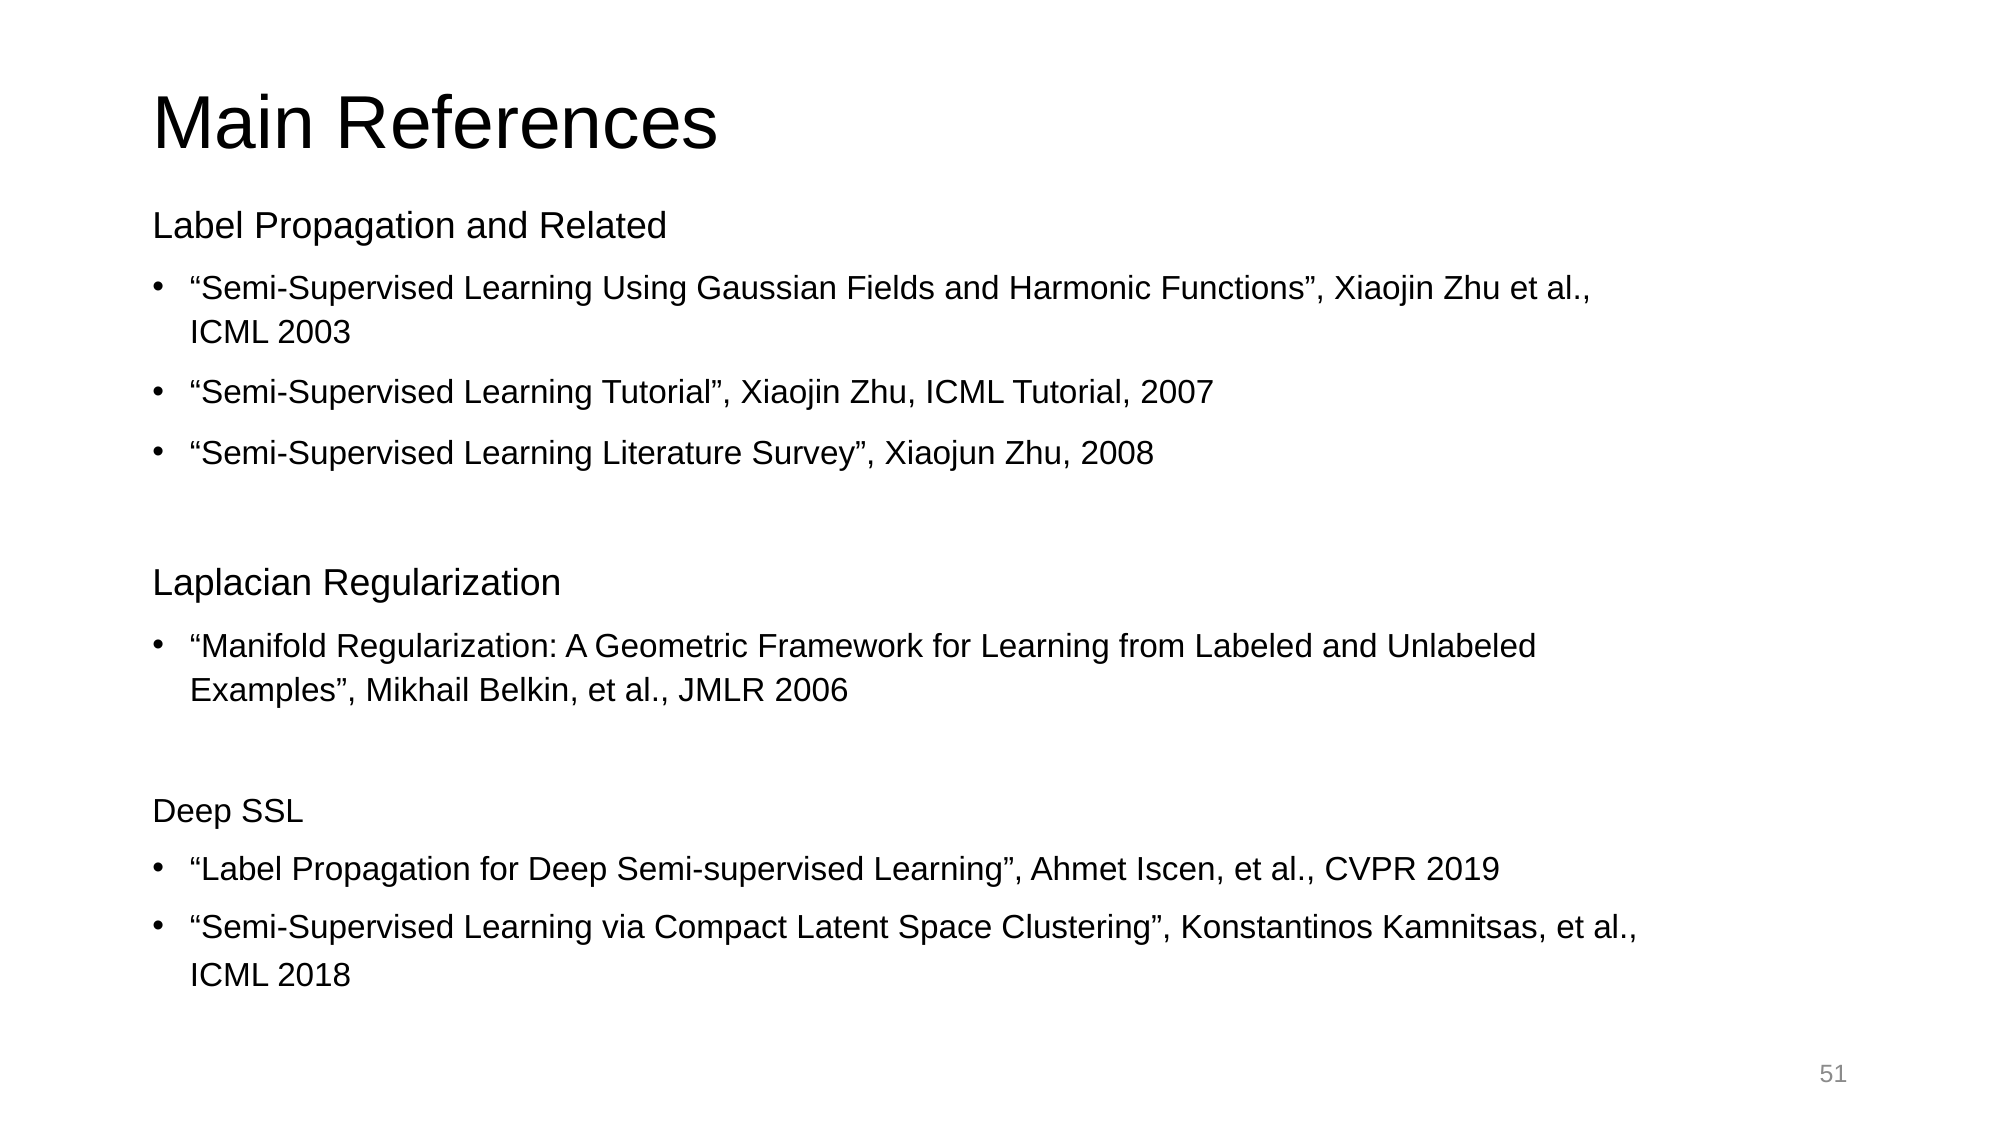

# Main References
Label Propagation and Related
“Semi-Supervised Learning Using Gaussian Fields and Harmonic Functions”, Xiaojin Zhu et al., ICML 2003
“Semi-Supervised Learning Tutorial”, Xiaojin Zhu, ICML Tutorial, 2007
“Semi-Supervised Learning Literature Survey”, Xiaojun Zhu, 2008

Laplacian Regularization
“Manifold Regularization: A Geometric Framework for Learning from Labeled and Unlabeled Examples”, Mikhail Belkin, et al., JMLR 2006

Deep SSL
“Label Propagation for Deep Semi-supervised Learning”, Ahmet Iscen, et al., CVPR 2019
“Semi-Supervised Learning via Compact Latent Space Clustering”, Konstantinos Kamnitsas, et al., ICML 2018
51